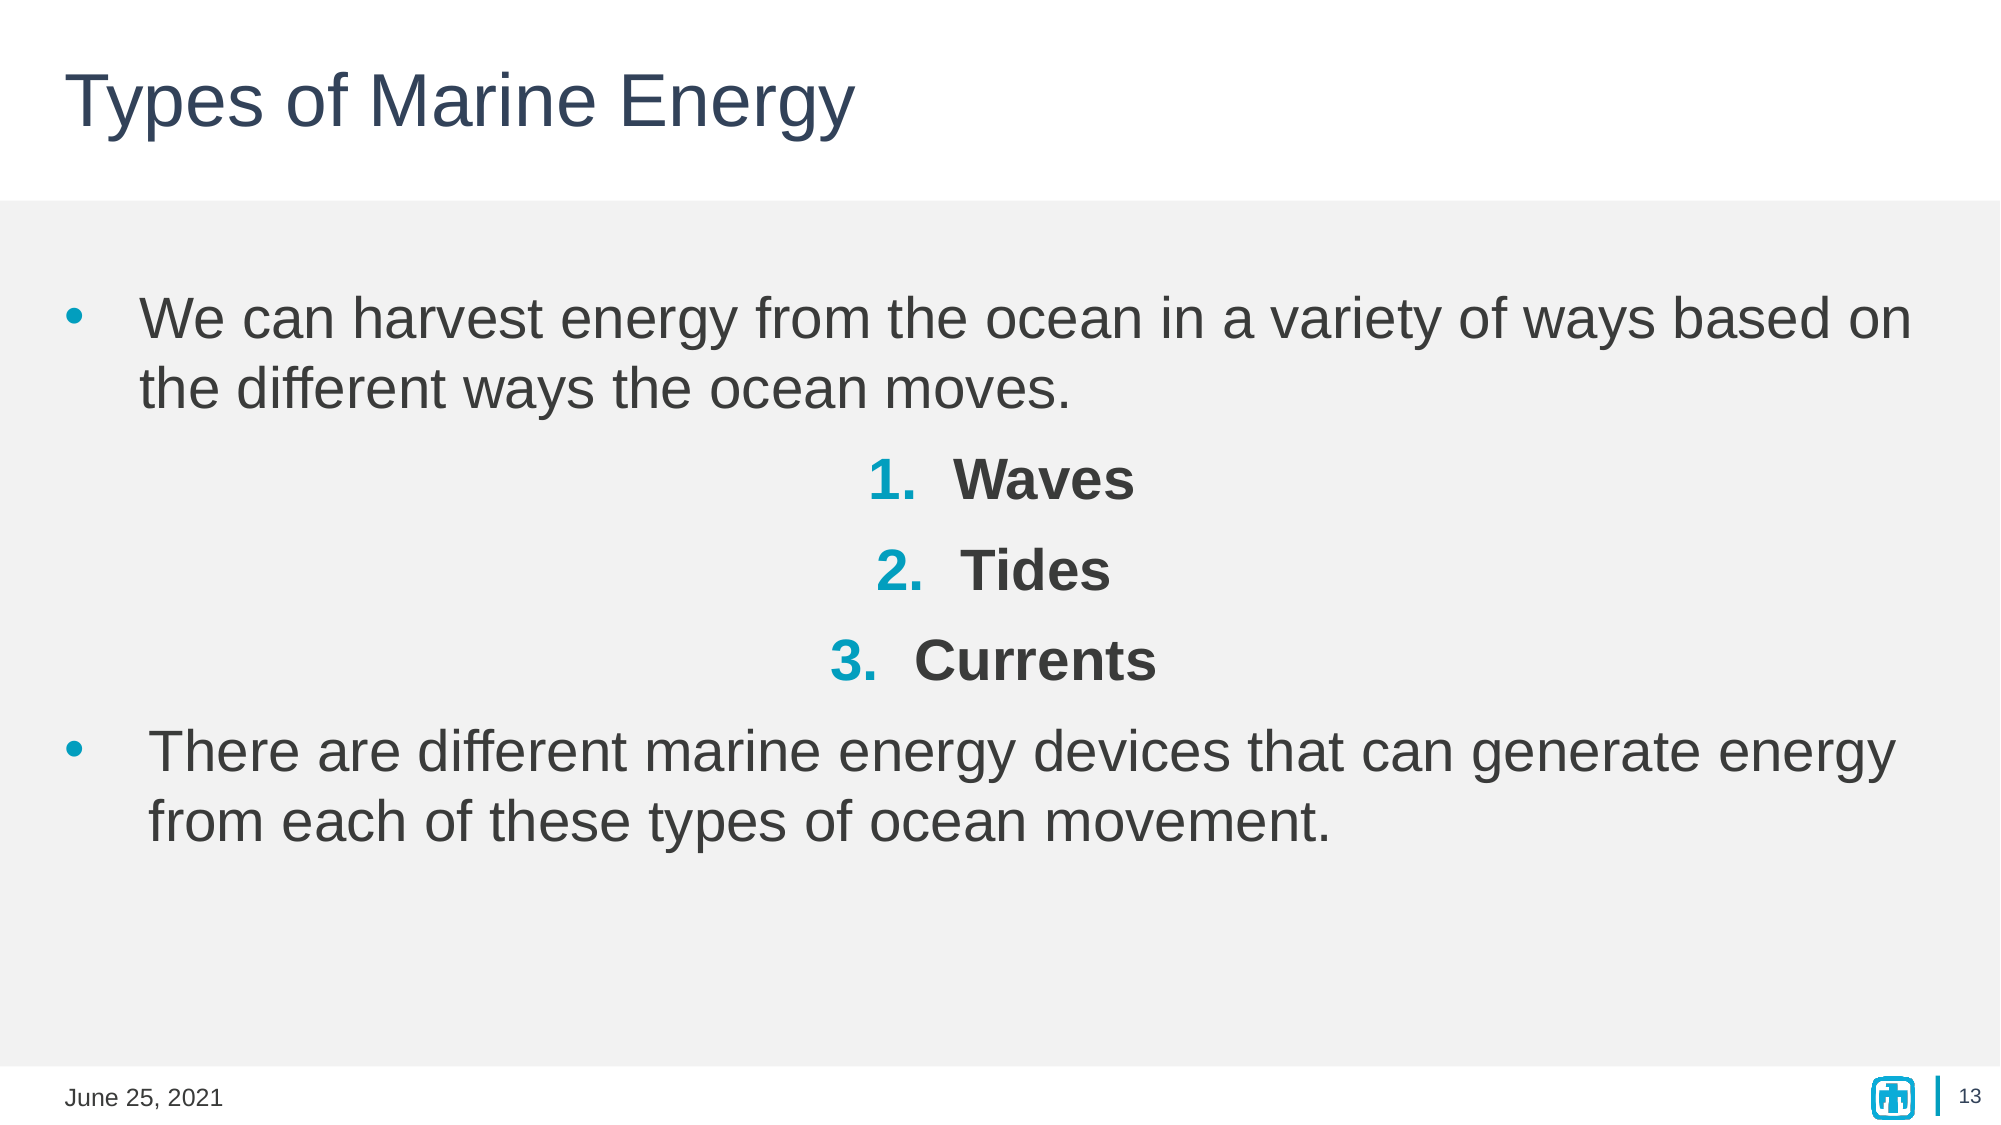

# Types of Marine Energy
We can harvest energy from the ocean in a variety of ways based on the different ways the ocean moves.
Waves
Tides
Currents
There are different marine energy devices that can generate energy from each of these types of ocean movement.
13
June 25, 2021